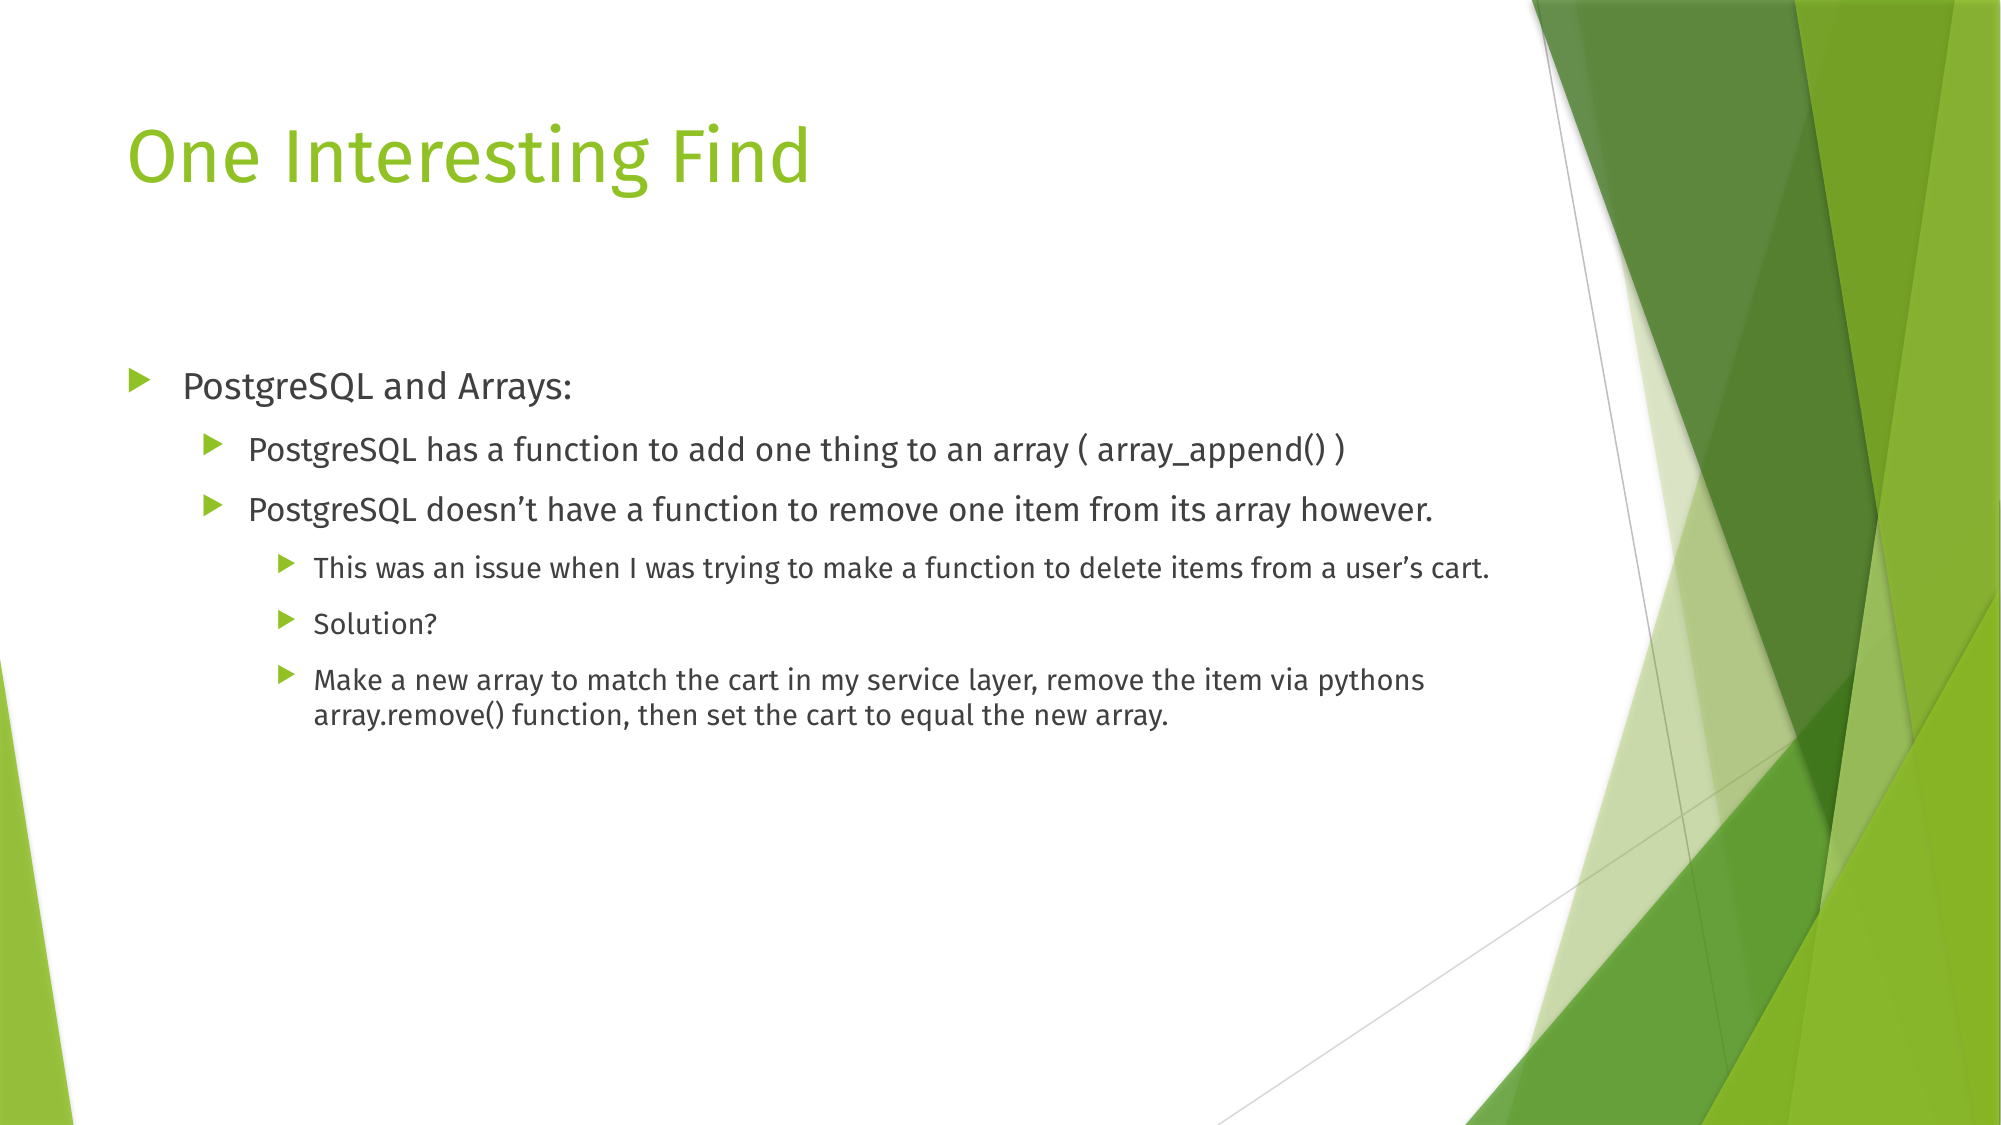

# One Interesting Find
PostgreSQL and Arrays:
PostgreSQL has a function to add one thing to an array ( array_append() )
PostgreSQL doesn’t have a function to remove one item from its array however.
This was an issue when I was trying to make a function to delete items from a user’s cart.
Solution?
Make a new array to match the cart in my service layer, remove the item via pythons array.remove() function, then set the cart to equal the new array.